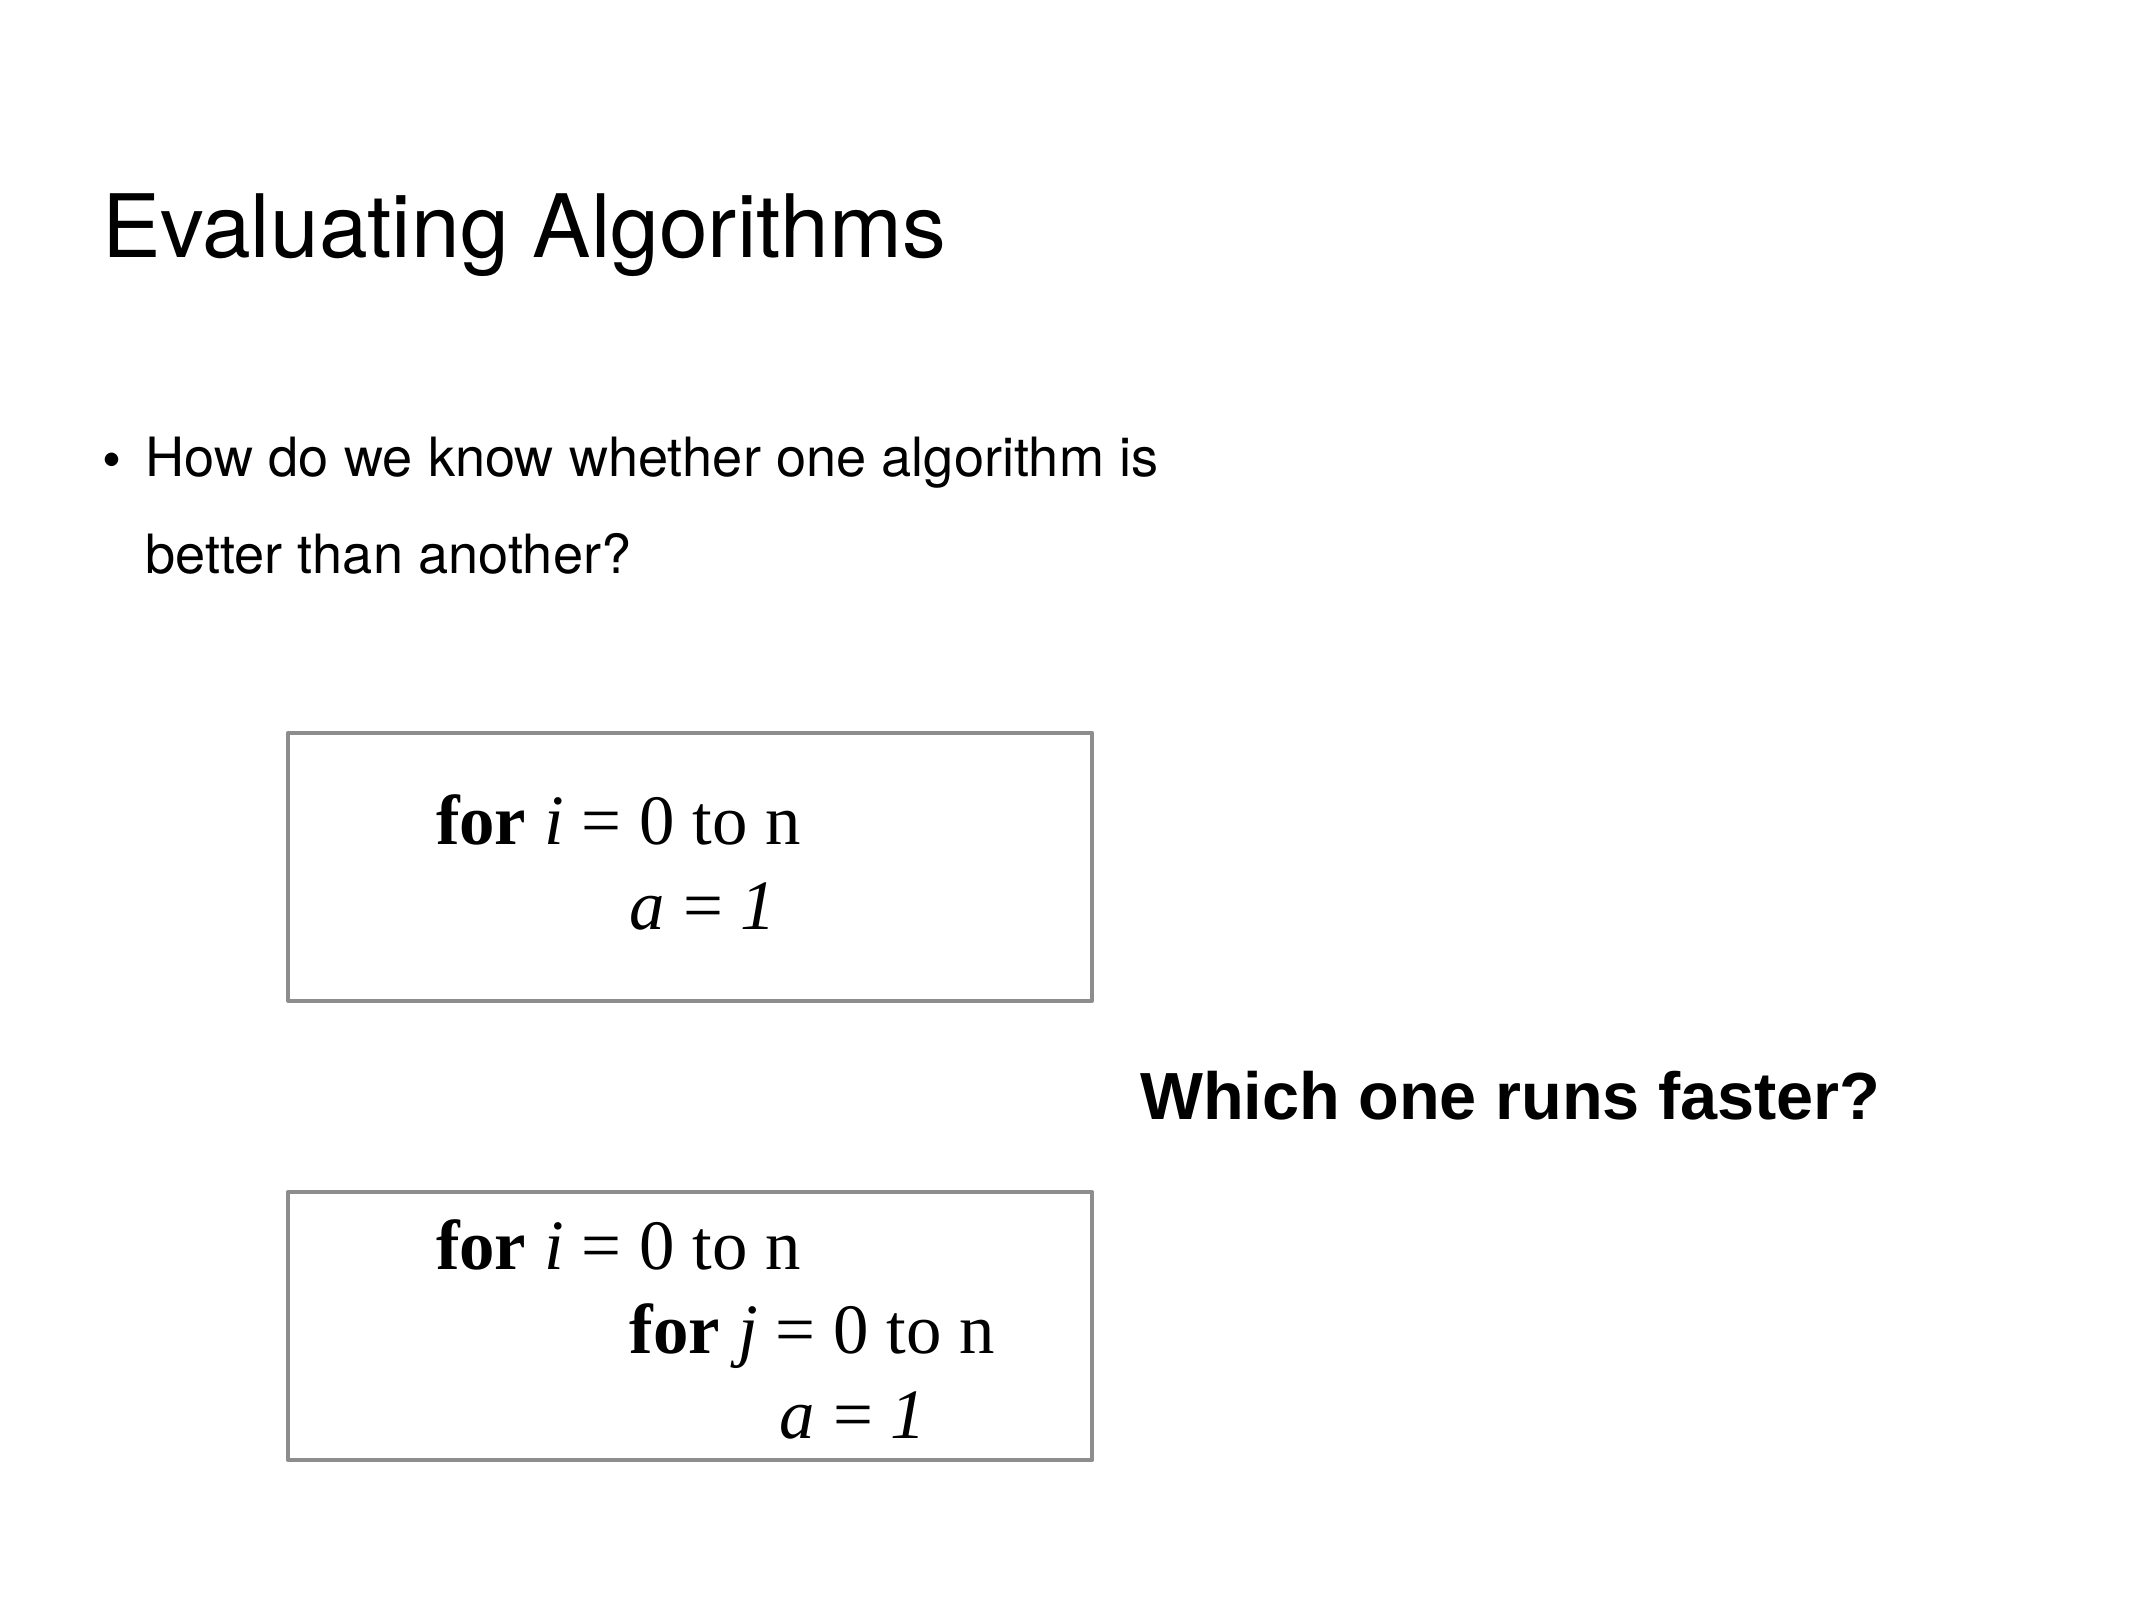

# Evaluating Algorithms
How do we know whether one algorithm is better than another?

for i = 0 to n
		a = 1

for i = 0 to n
		for j = 0 to n
			a = 1

Which one runs faster?